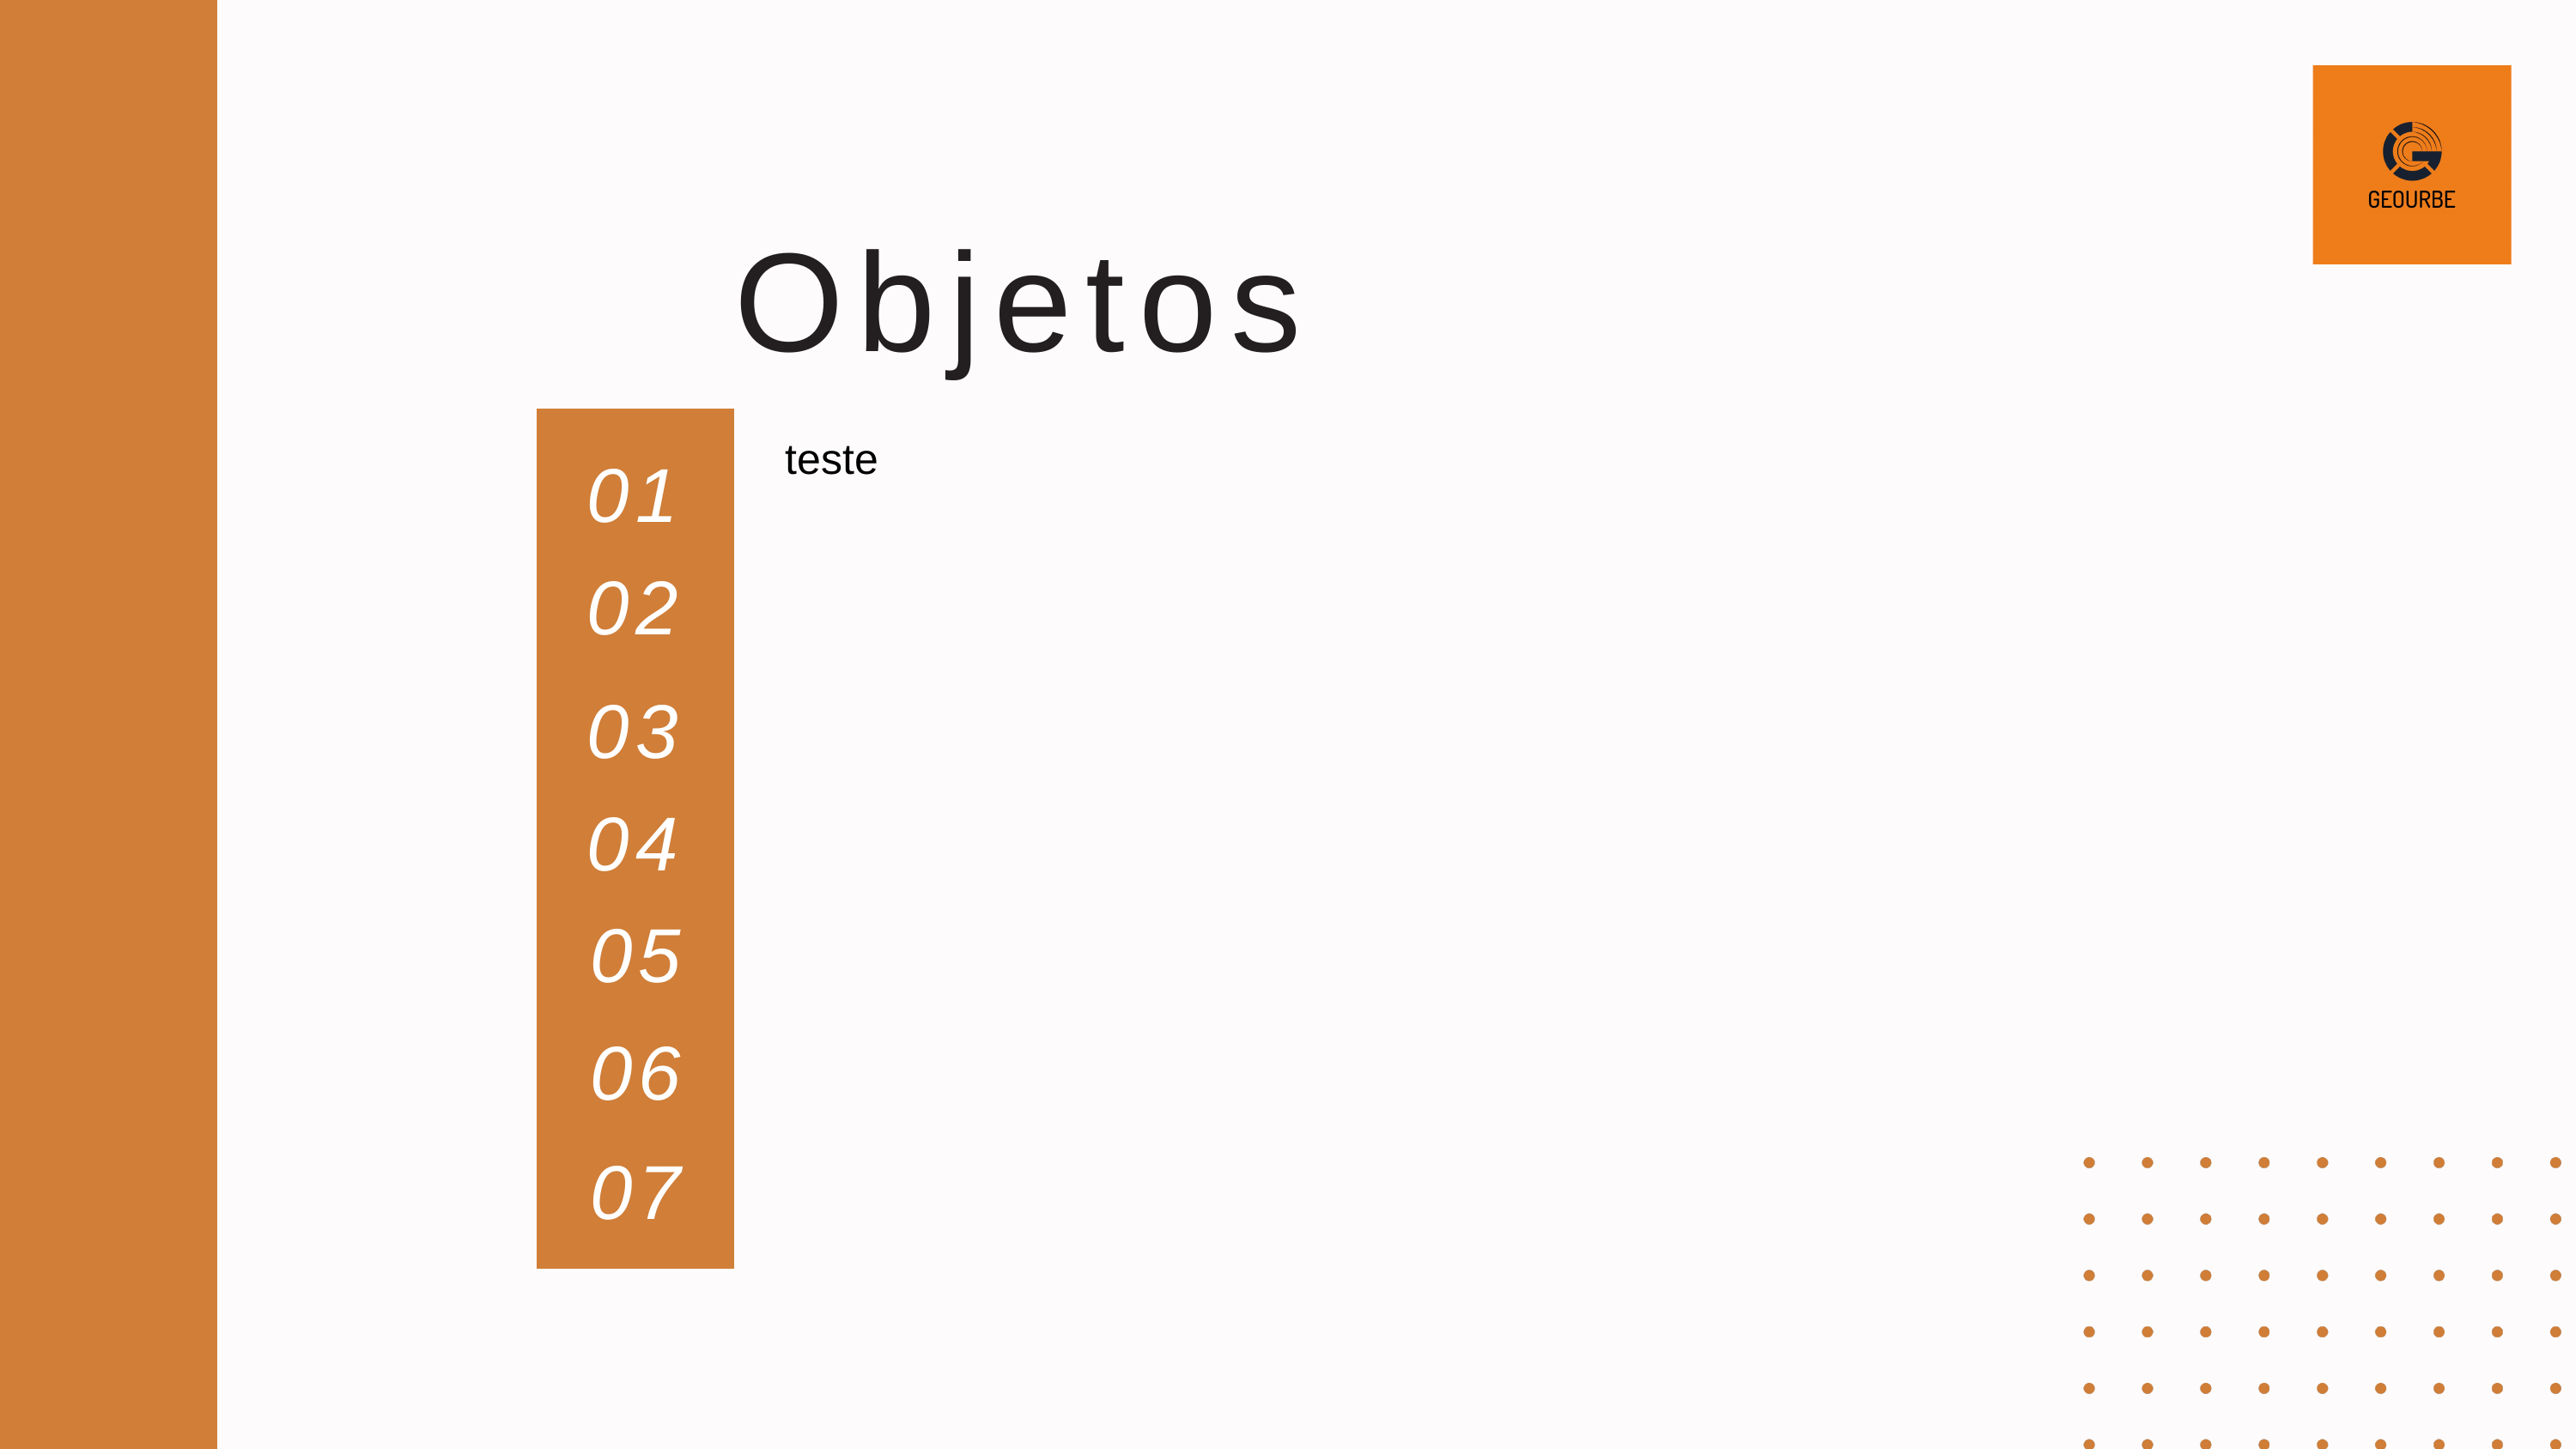

Objetos

teste

01
02
03
04
05
06
07